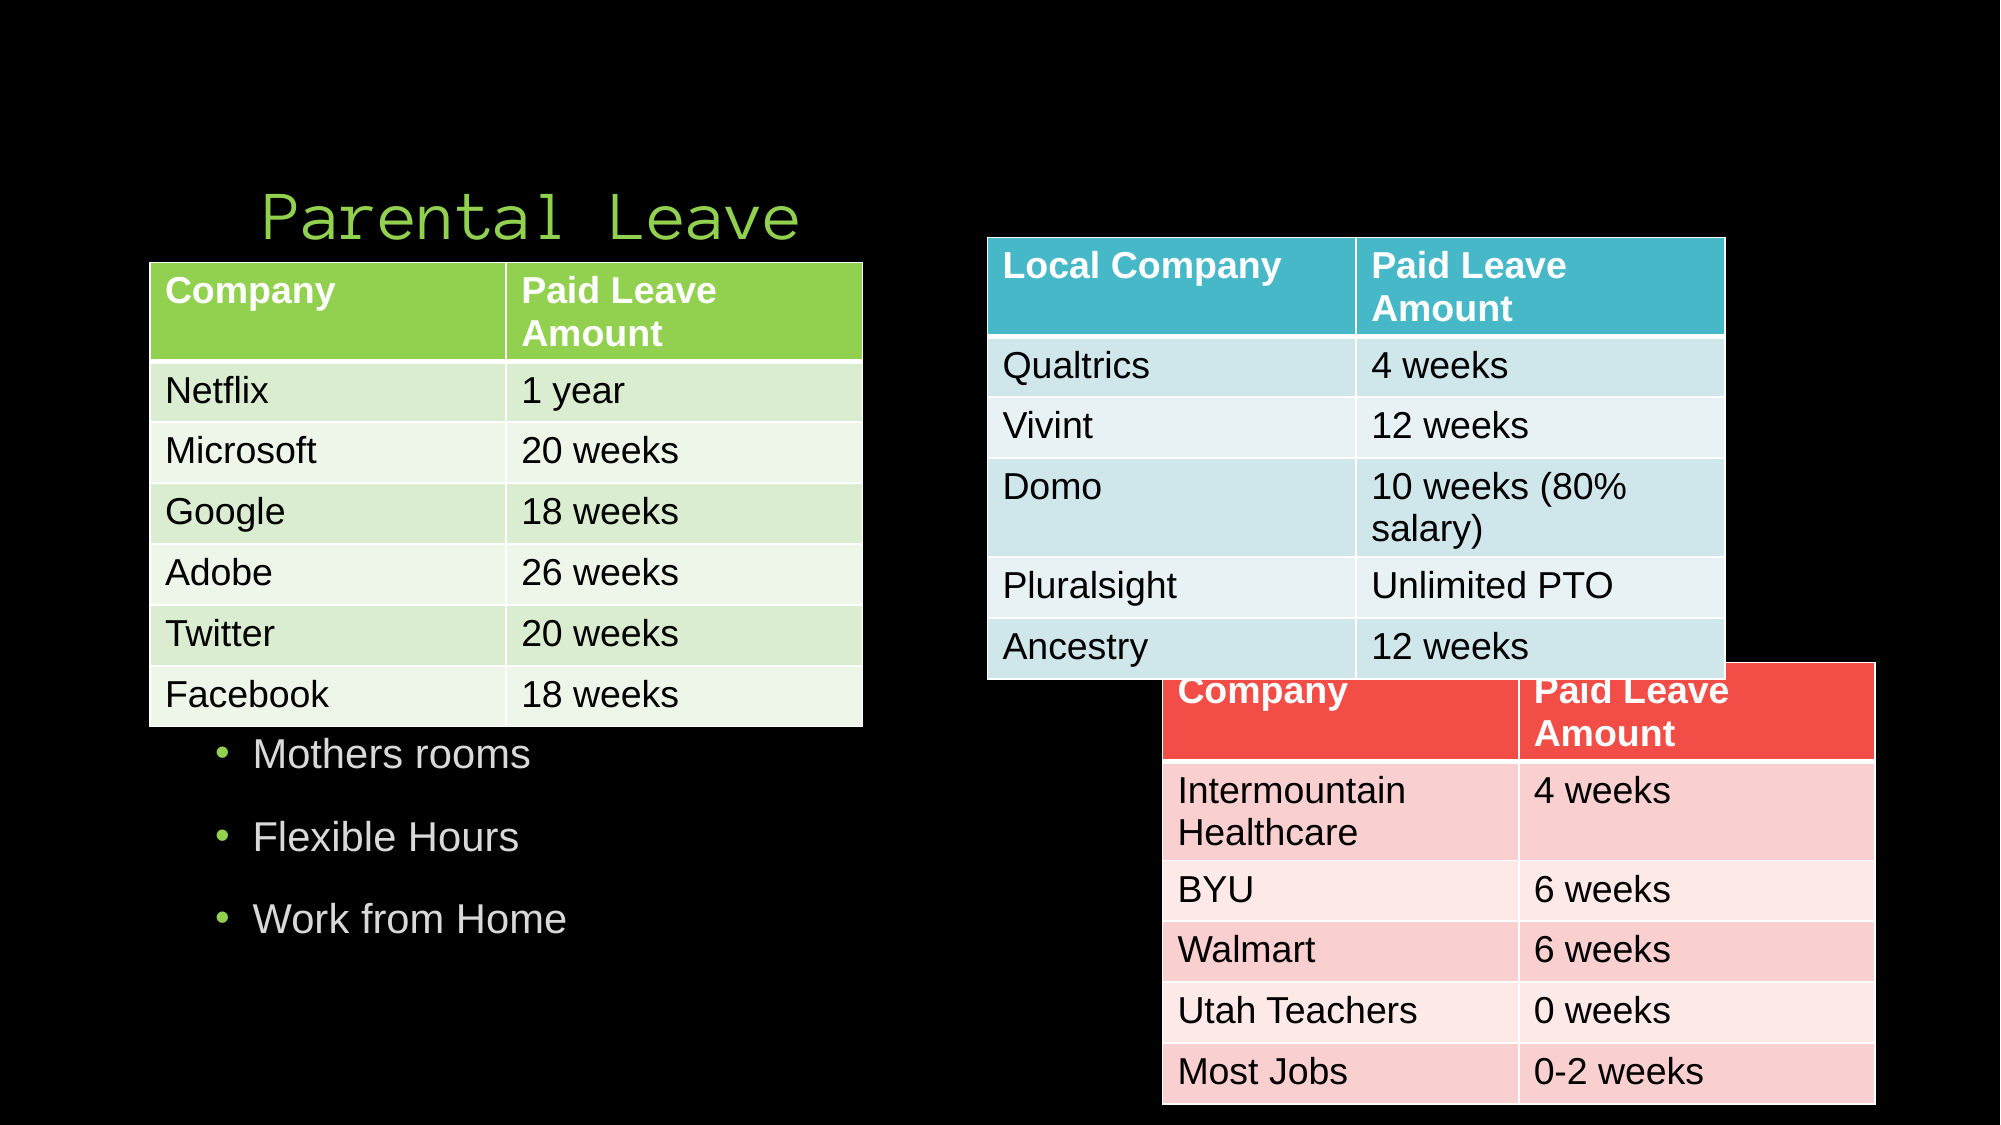

# Parental Leave
| Local Company | Paid Leave Amount |
| --- | --- |
| Qualtrics | 4 weeks |
| Vivint | 12 weeks |
| Domo | 10 weeks (80% salary) |
| Pluralsight | Unlimited PTO |
| Ancestry | 12 weeks |
| Company | Paid Leave Amount |
| --- | --- |
| Netflix | 1 year |
| Microsoft | 20 weeks |
| Google | 18 weeks |
| Adobe | 26 weeks |
| Twitter | 20 weeks |
| Facebook | 18 weeks |
| Company | Paid Leave Amount |
| --- | --- |
| Intermountain Healthcare | 4 weeks |
| BYU | 6 weeks |
| Walmart | 6 weeks |
| Utah Teachers | 0 weeks |
| Most Jobs | 0-2 weeks |
Mothers rooms
Flexible Hours
Work from Home